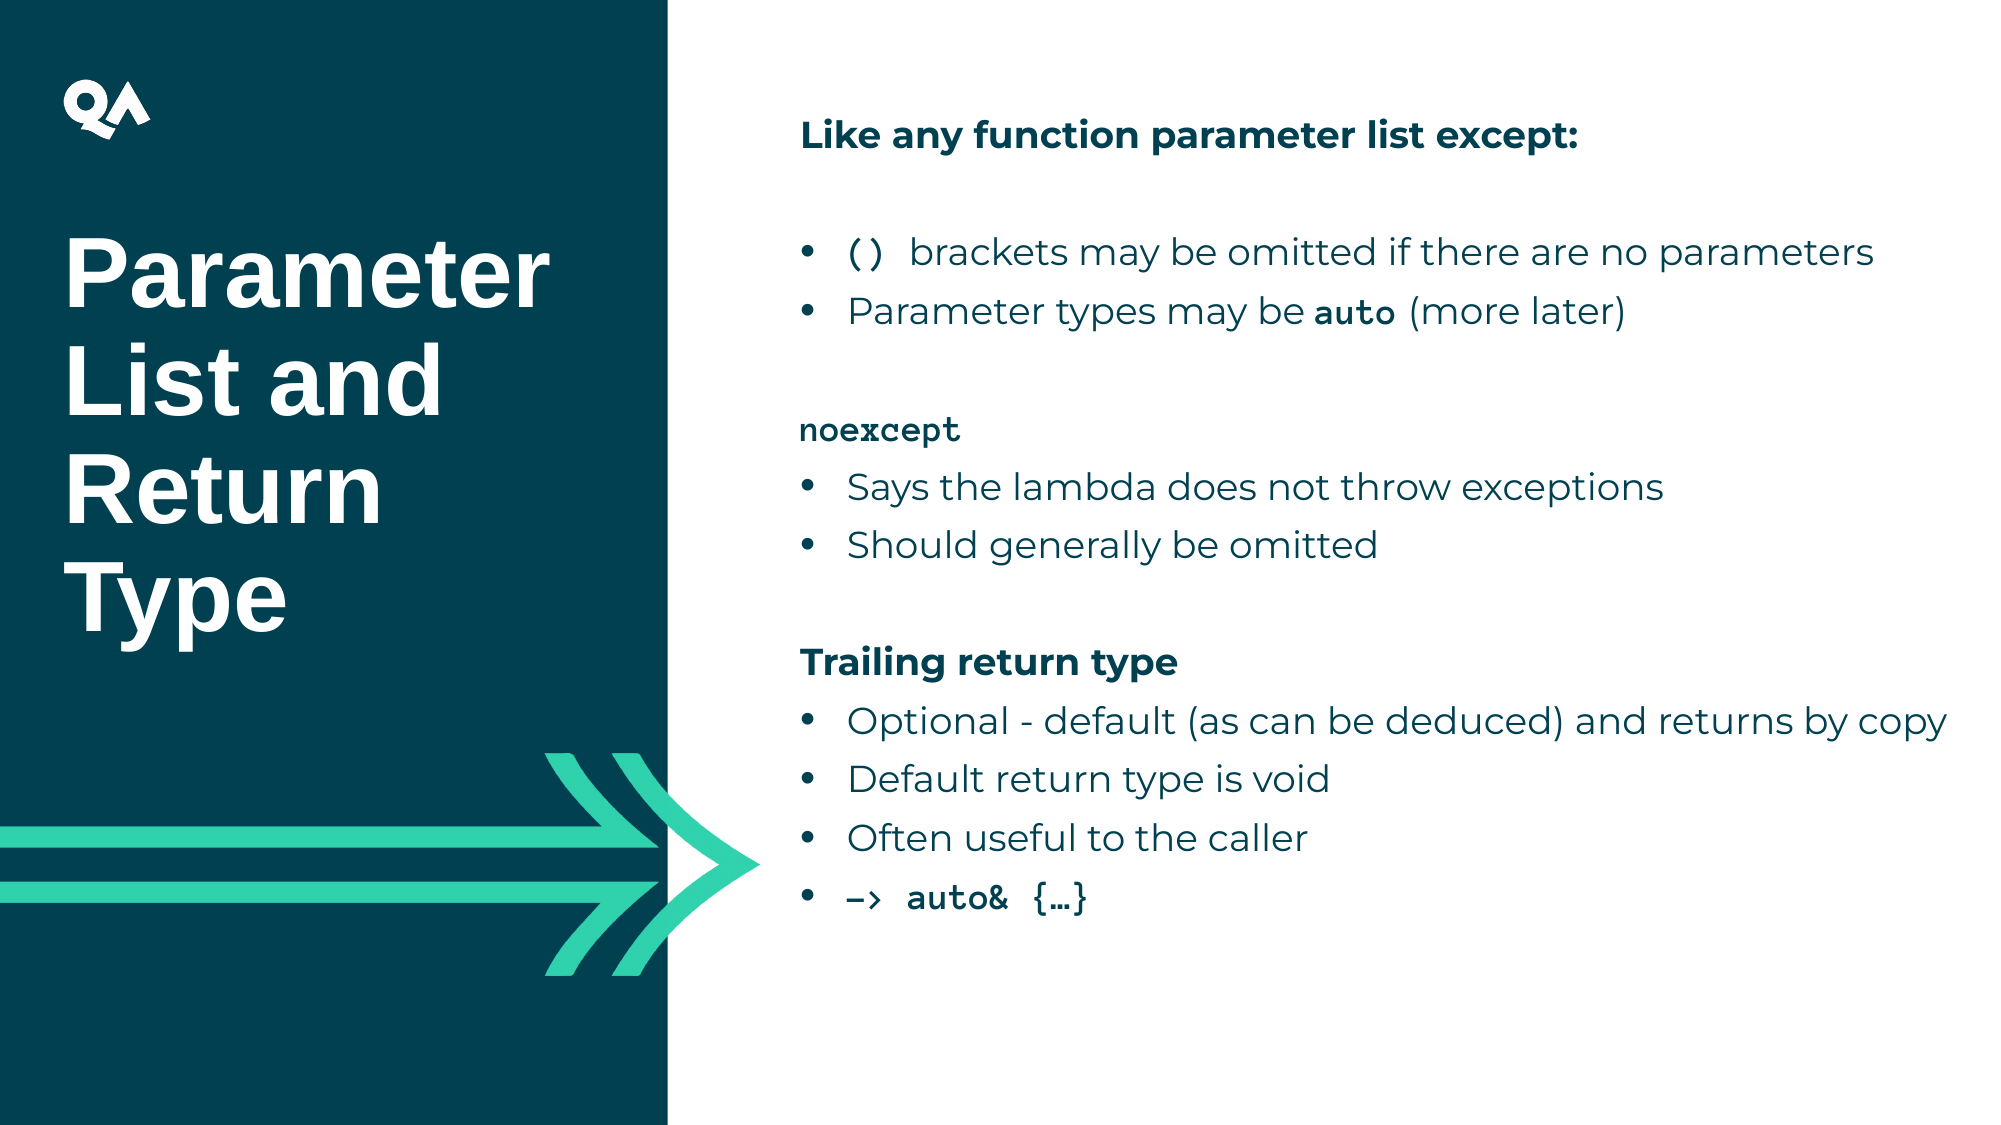

Like any function parameter list except:

() brackets may be omitted if there are no parameters
Parameter types may be auto (more later)

noexcept
Says the lambda does not throw exceptions
Should generally be omitted

Trailing return type
Optional - default (as can be deduced) and returns by copy
Default return type is void
Often useful to the caller
-> auto& {…}
Parameter List and Return Type